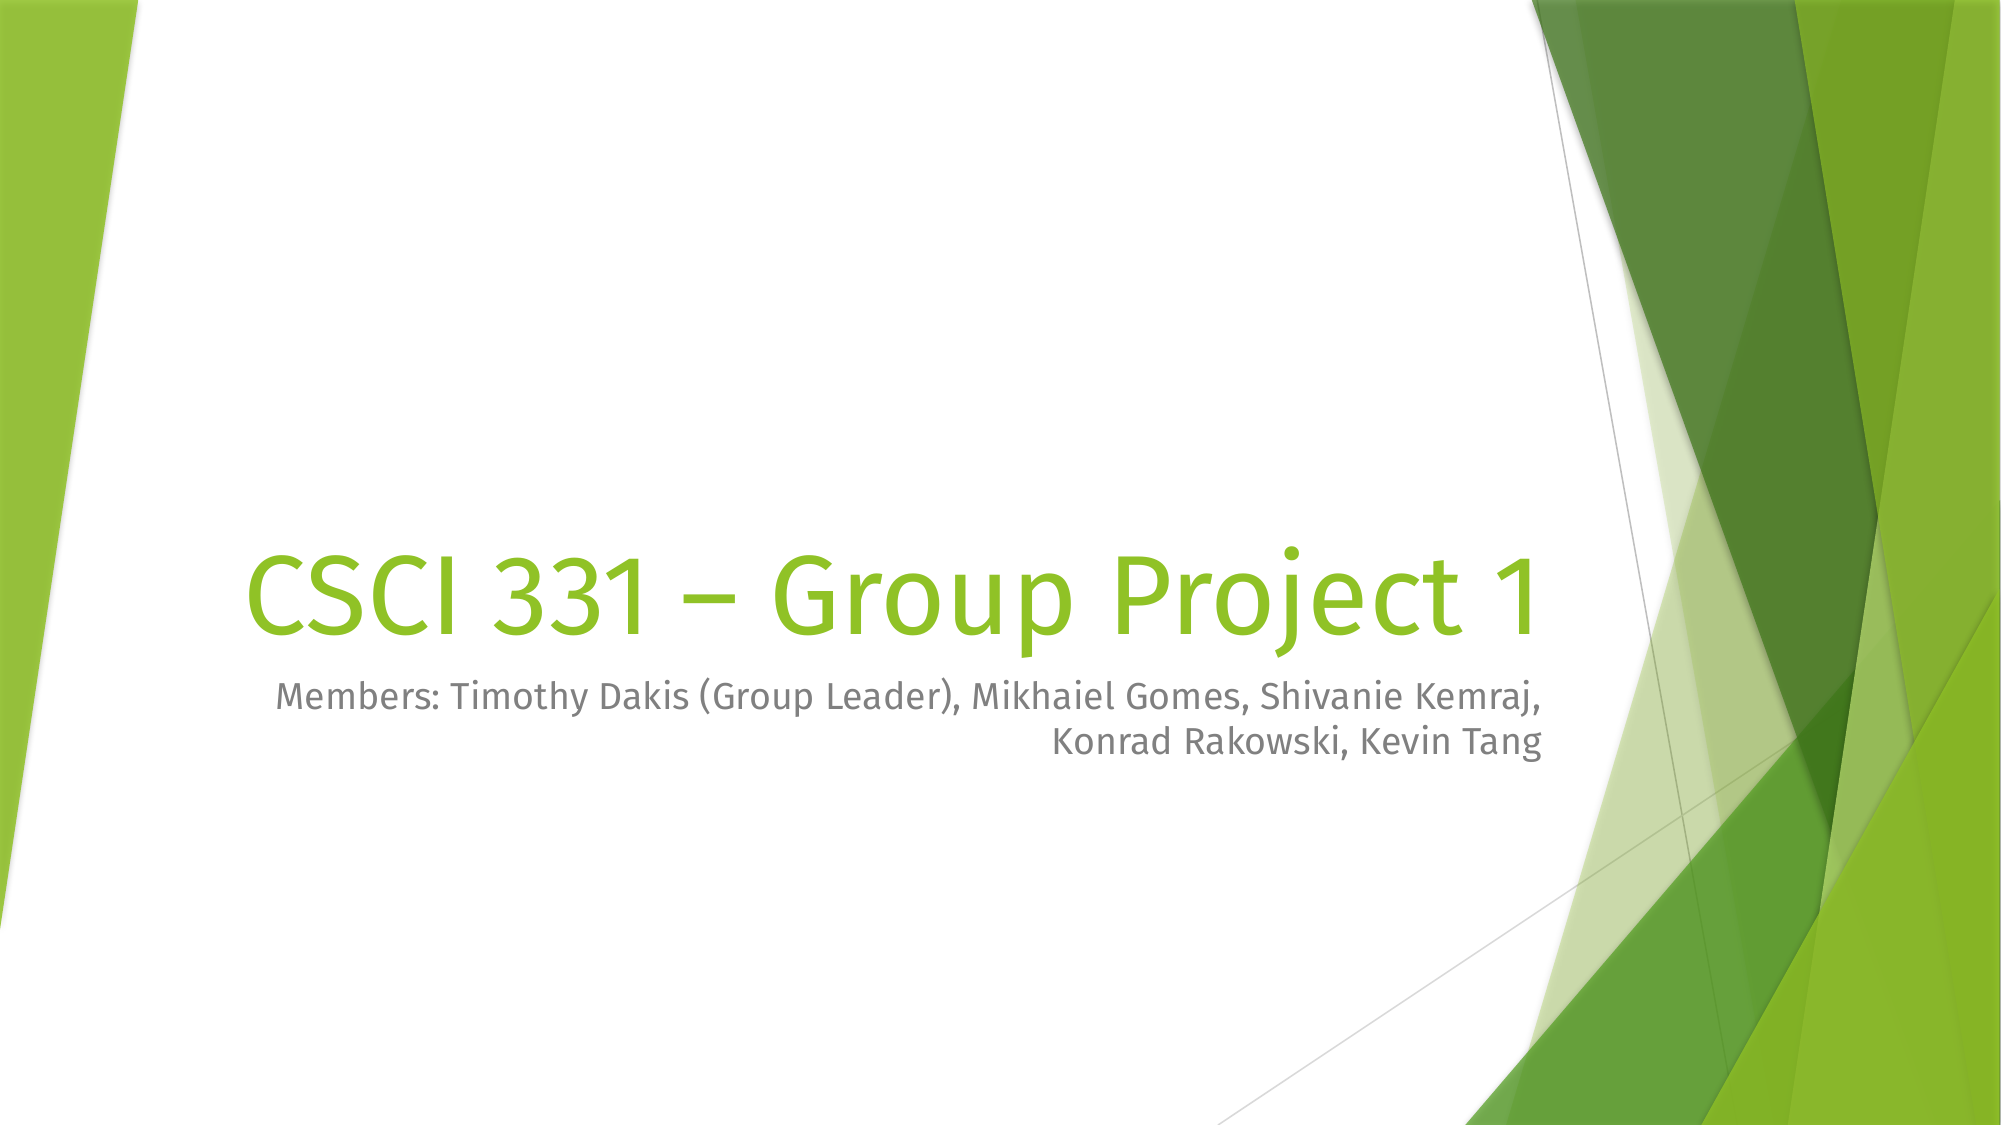

# CSCI 331 – Group Project 1
Members: Timothy Dakis (Group Leader), Mikhaiel Gomes, Shivanie Kemraj, Konrad Rakowski, Kevin Tang